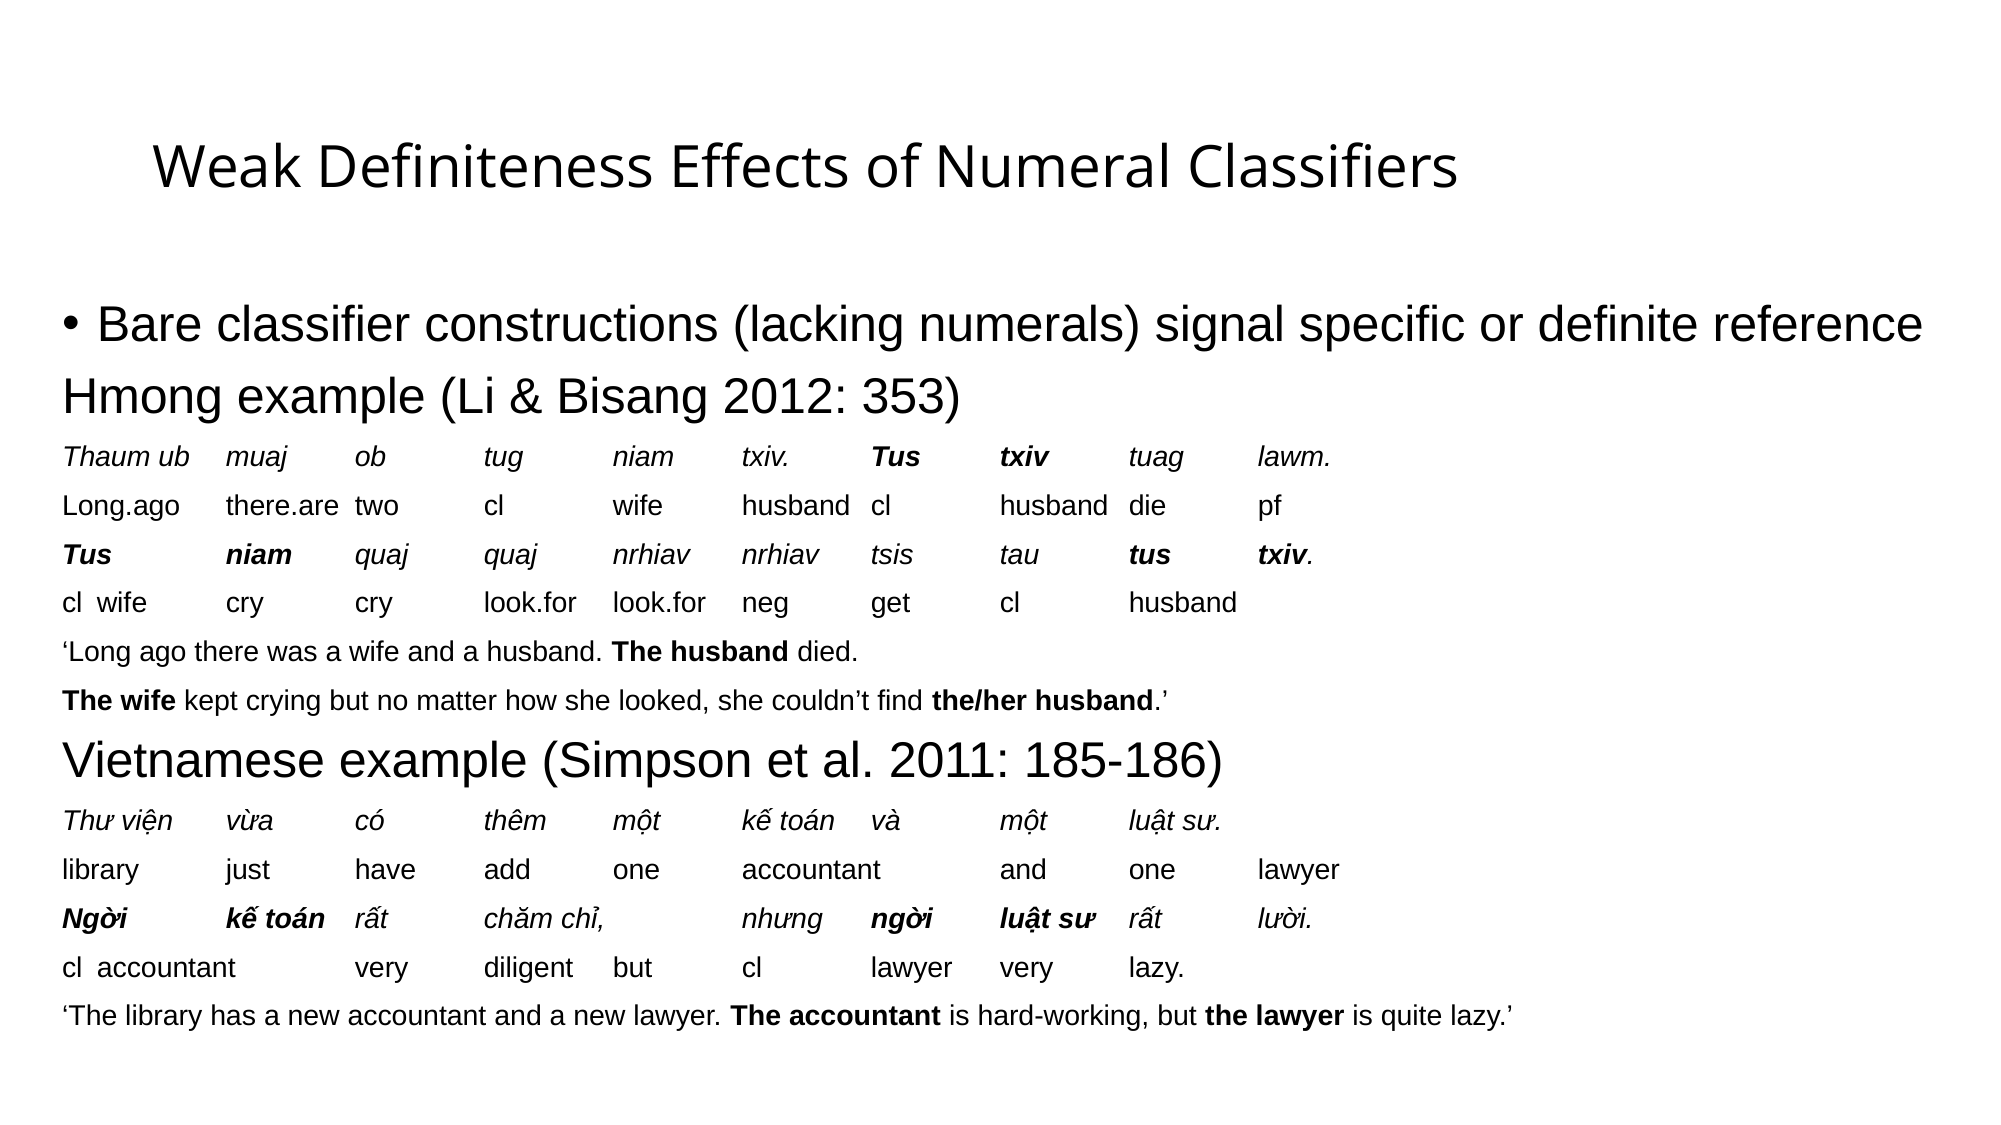

# Weak Definiteness Effects of Numeral Classifiers
Bare classifier constructions (lacking numerals) signal specific or definite reference
Hmong example (Li & Bisang 2012: 353)
Thaum ub 	muaj	ob	tug	niam	txiv.	Tus	txiv	tuag	lawm.
Long.ago	there.are	two	cl	wife	husband	cl	husband	die	pf
Tus	niam	quaj	quaj	nrhiav	nrhiav	tsis	tau	tus	txiv.
cl		wife	cry	cry	look.for	look.for	neg	get	cl	husband
‘Long ago there was a wife and a husband. The husband died.
The wife kept crying but no matter how she looked, she couldn’t find the/her husband.’
Vietnamese example (Simpson et al. 2011: 185-186)
Thư viện 	vừa 	có 	thêm	một 	kế toán 		và 	một 	luật sư.
library 	just 	have 	add 	one 	accountant	and 	one 	lawyer
Ngời	kế toán		rất	chăm chỉ, 	nhưng 	ngời 	luật sư 	rất 	lười.
cl		accountant 	very	diligent	but 	cl 	lawyer 	very	lazy.
‘The library has a new accountant and a new lawyer. The accountant is hard-working, but the lawyer is quite lazy.’